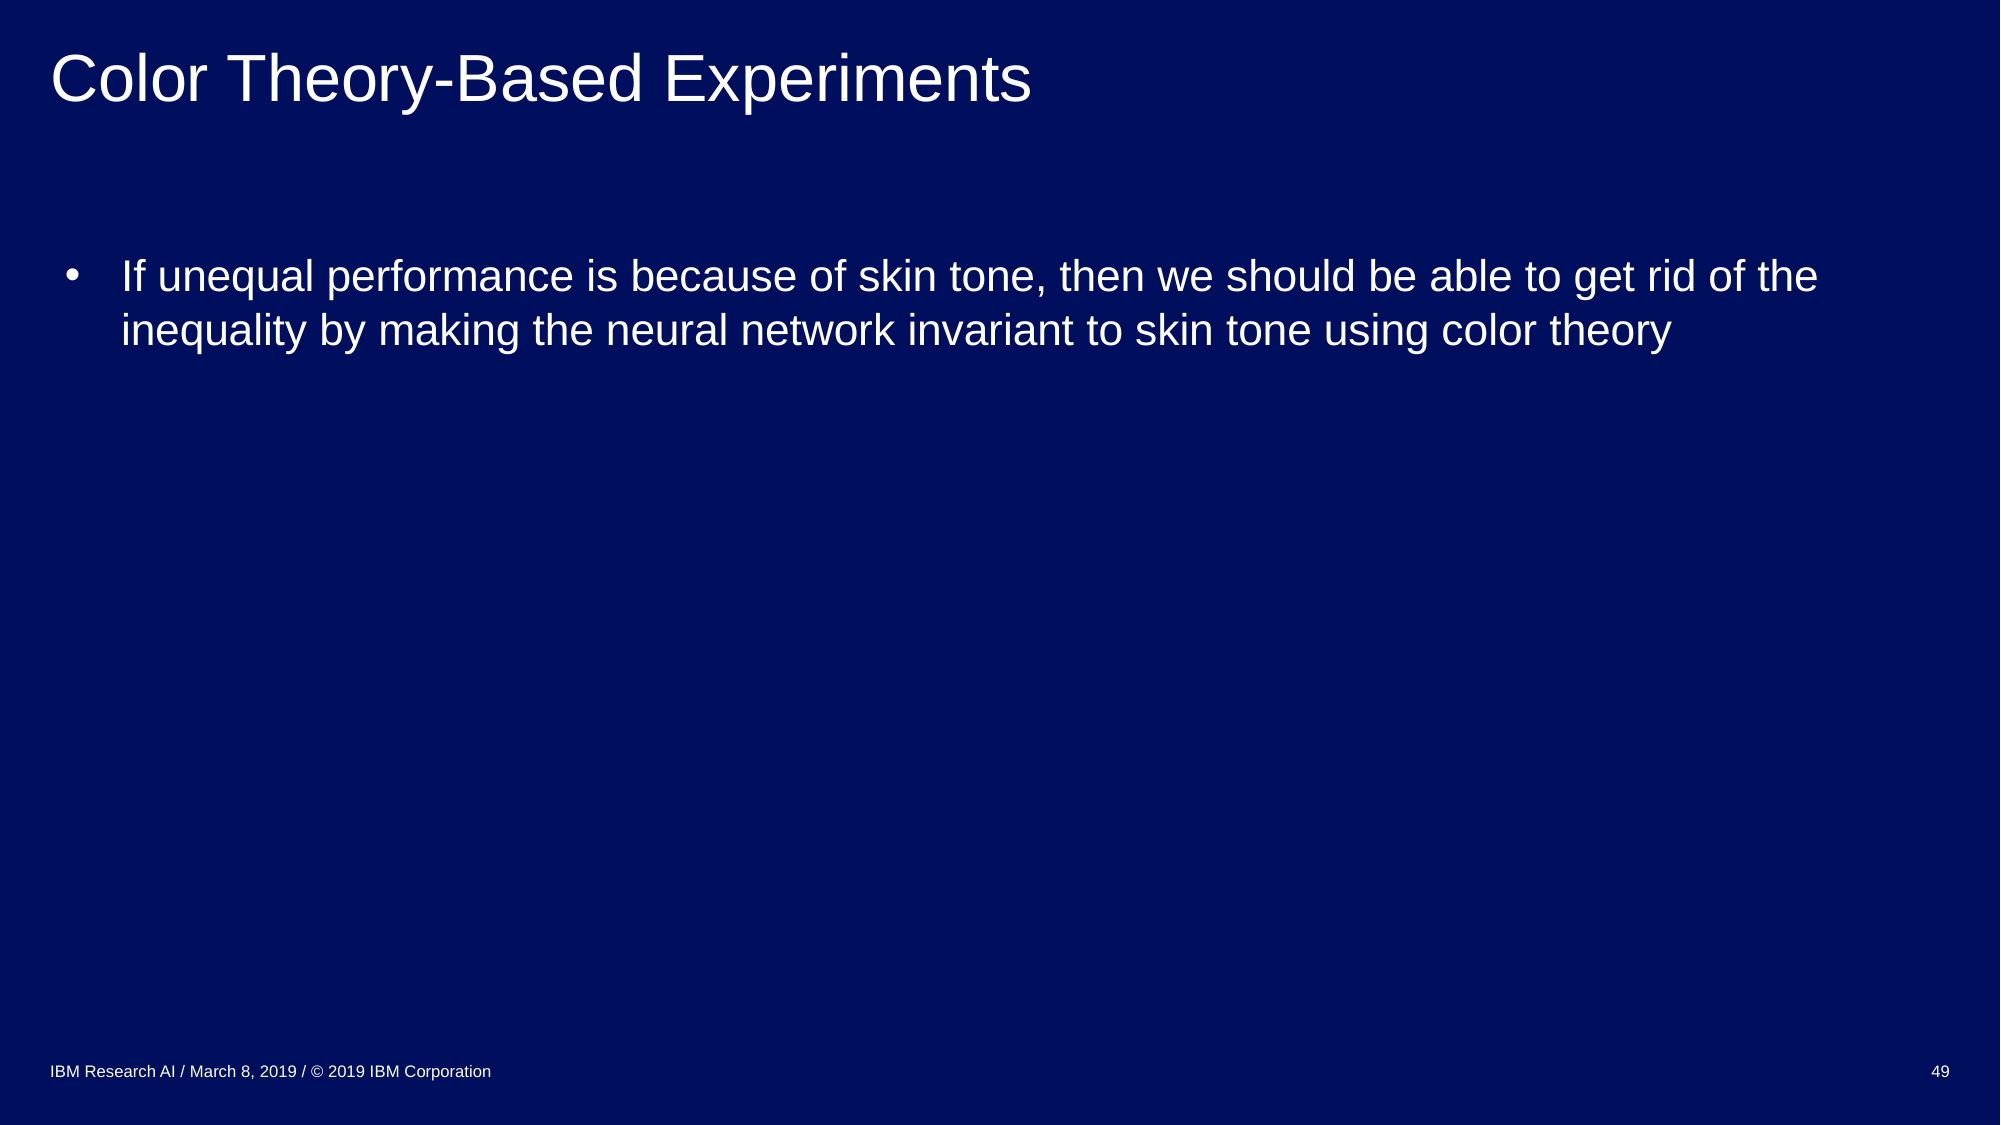

# Color Theory-Based Experiments
If unequal performance is because of skin tone, then we should be able to get rid of the inequality by making the neural network invariant to skin tone using color theory
IBM Research AI / March 8, 2019 / © 2019 IBM Corporation
49